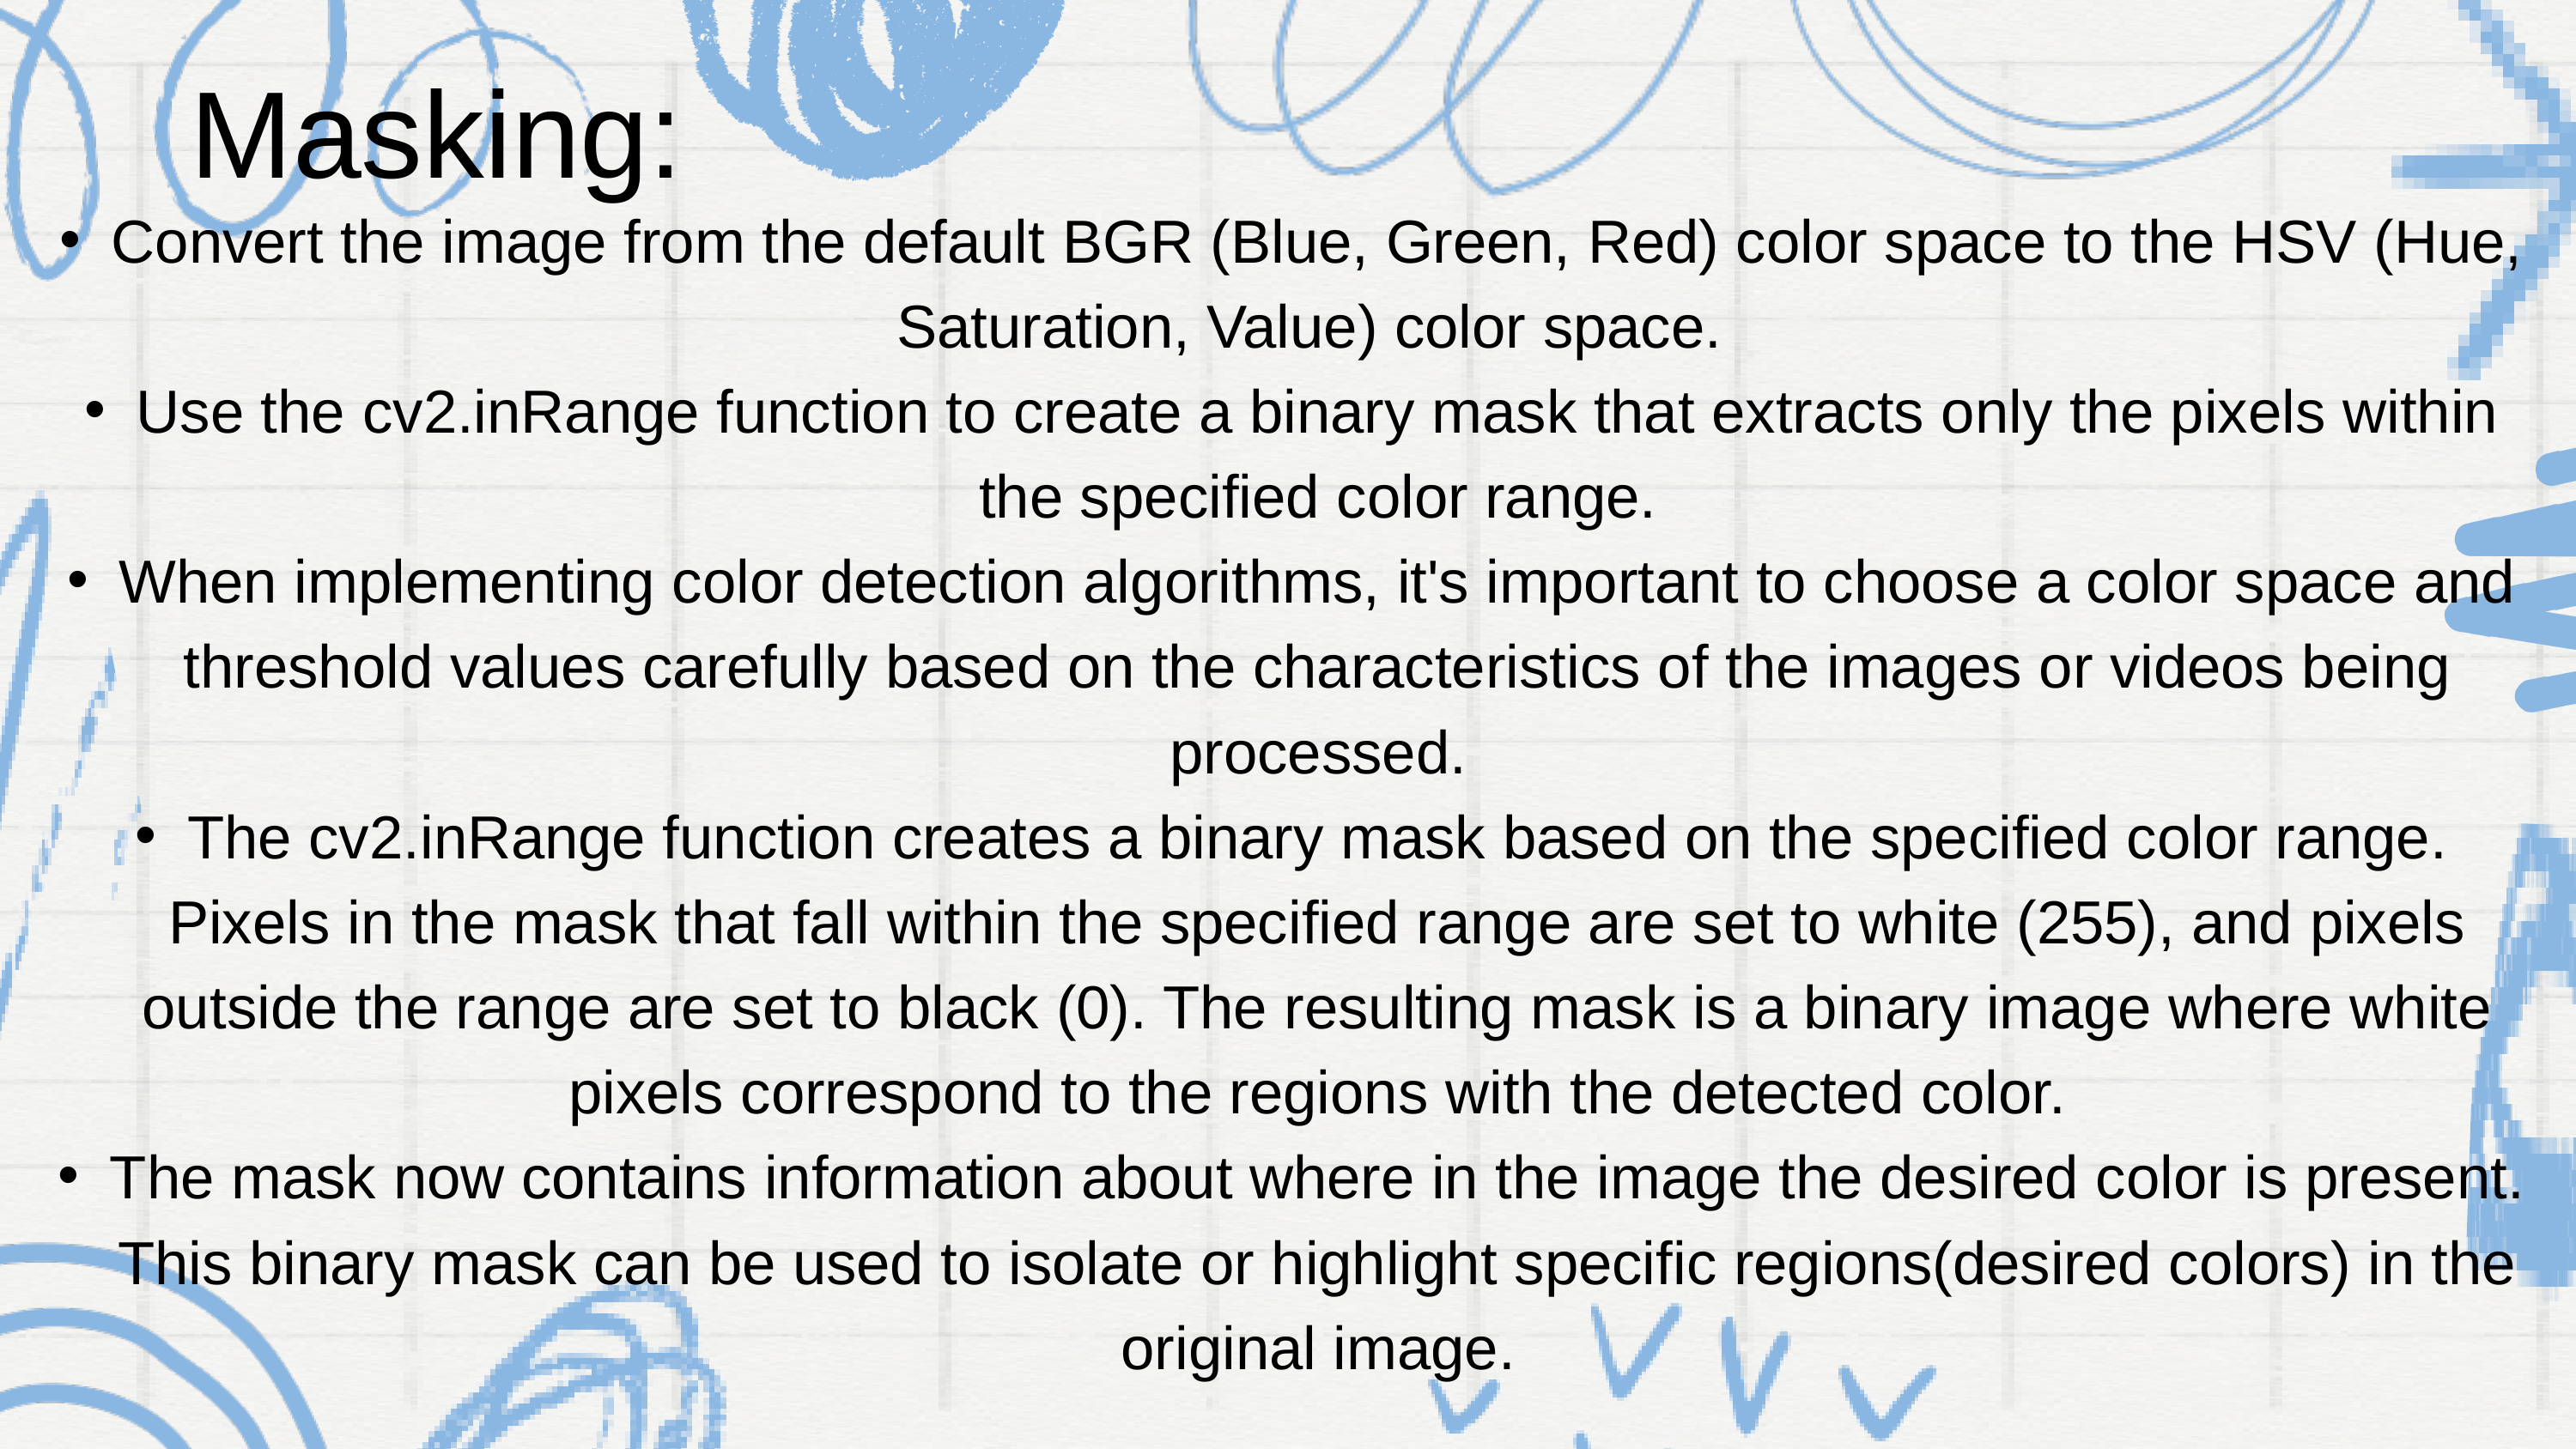

Masking:

Convert the image from the default BGR (Blue, Green, Red) color space to the HSV (Hue, Saturation, Value) color space.
Use the cv2.inRange function to create a binary mask that extracts only the pixels within the specified color range.
When implementing color detection algorithms, it's important to choose a color space and threshold values carefully based on the characteristics of the images or videos being processed.
The cv2.inRange function creates a binary mask based on the specified color range. Pixels in the mask that fall within the specified range are set to white (255), and pixels outside the range are set to black (0). The resulting mask is a binary image where white pixels correspond to the regions with the detected color.
The mask now contains information about where in the image the desired color is present. This binary mask can be used to isolate or highlight specific regions(desired colors) in the original image.